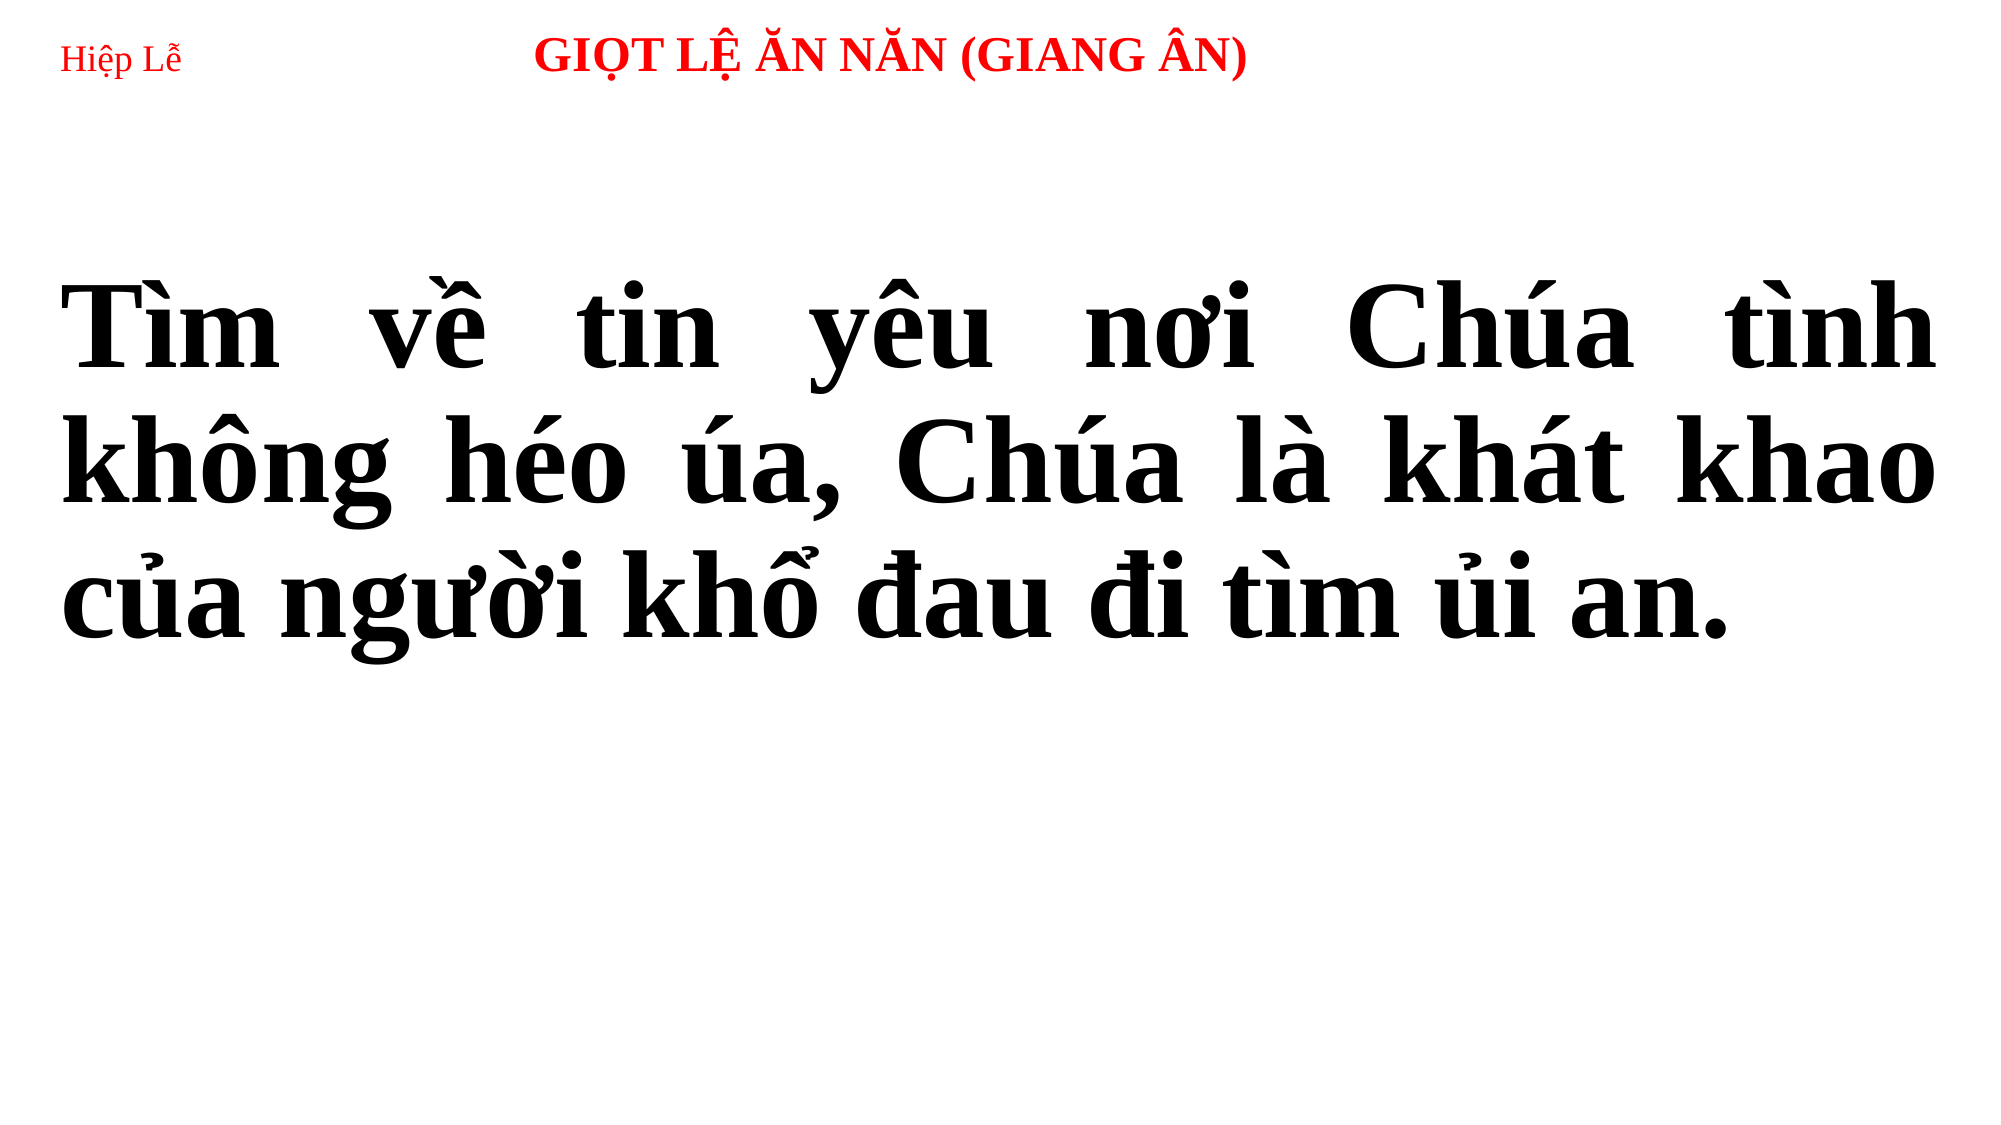

# Hiệp Lễ                                     GIỌT LỆ ĂN NĂN (GIANG ÂN)
Tìm về tin yêu nơi Chúa tình không héo úa, Chúa là khát khao của người khổ đau đi tìm ủi an.